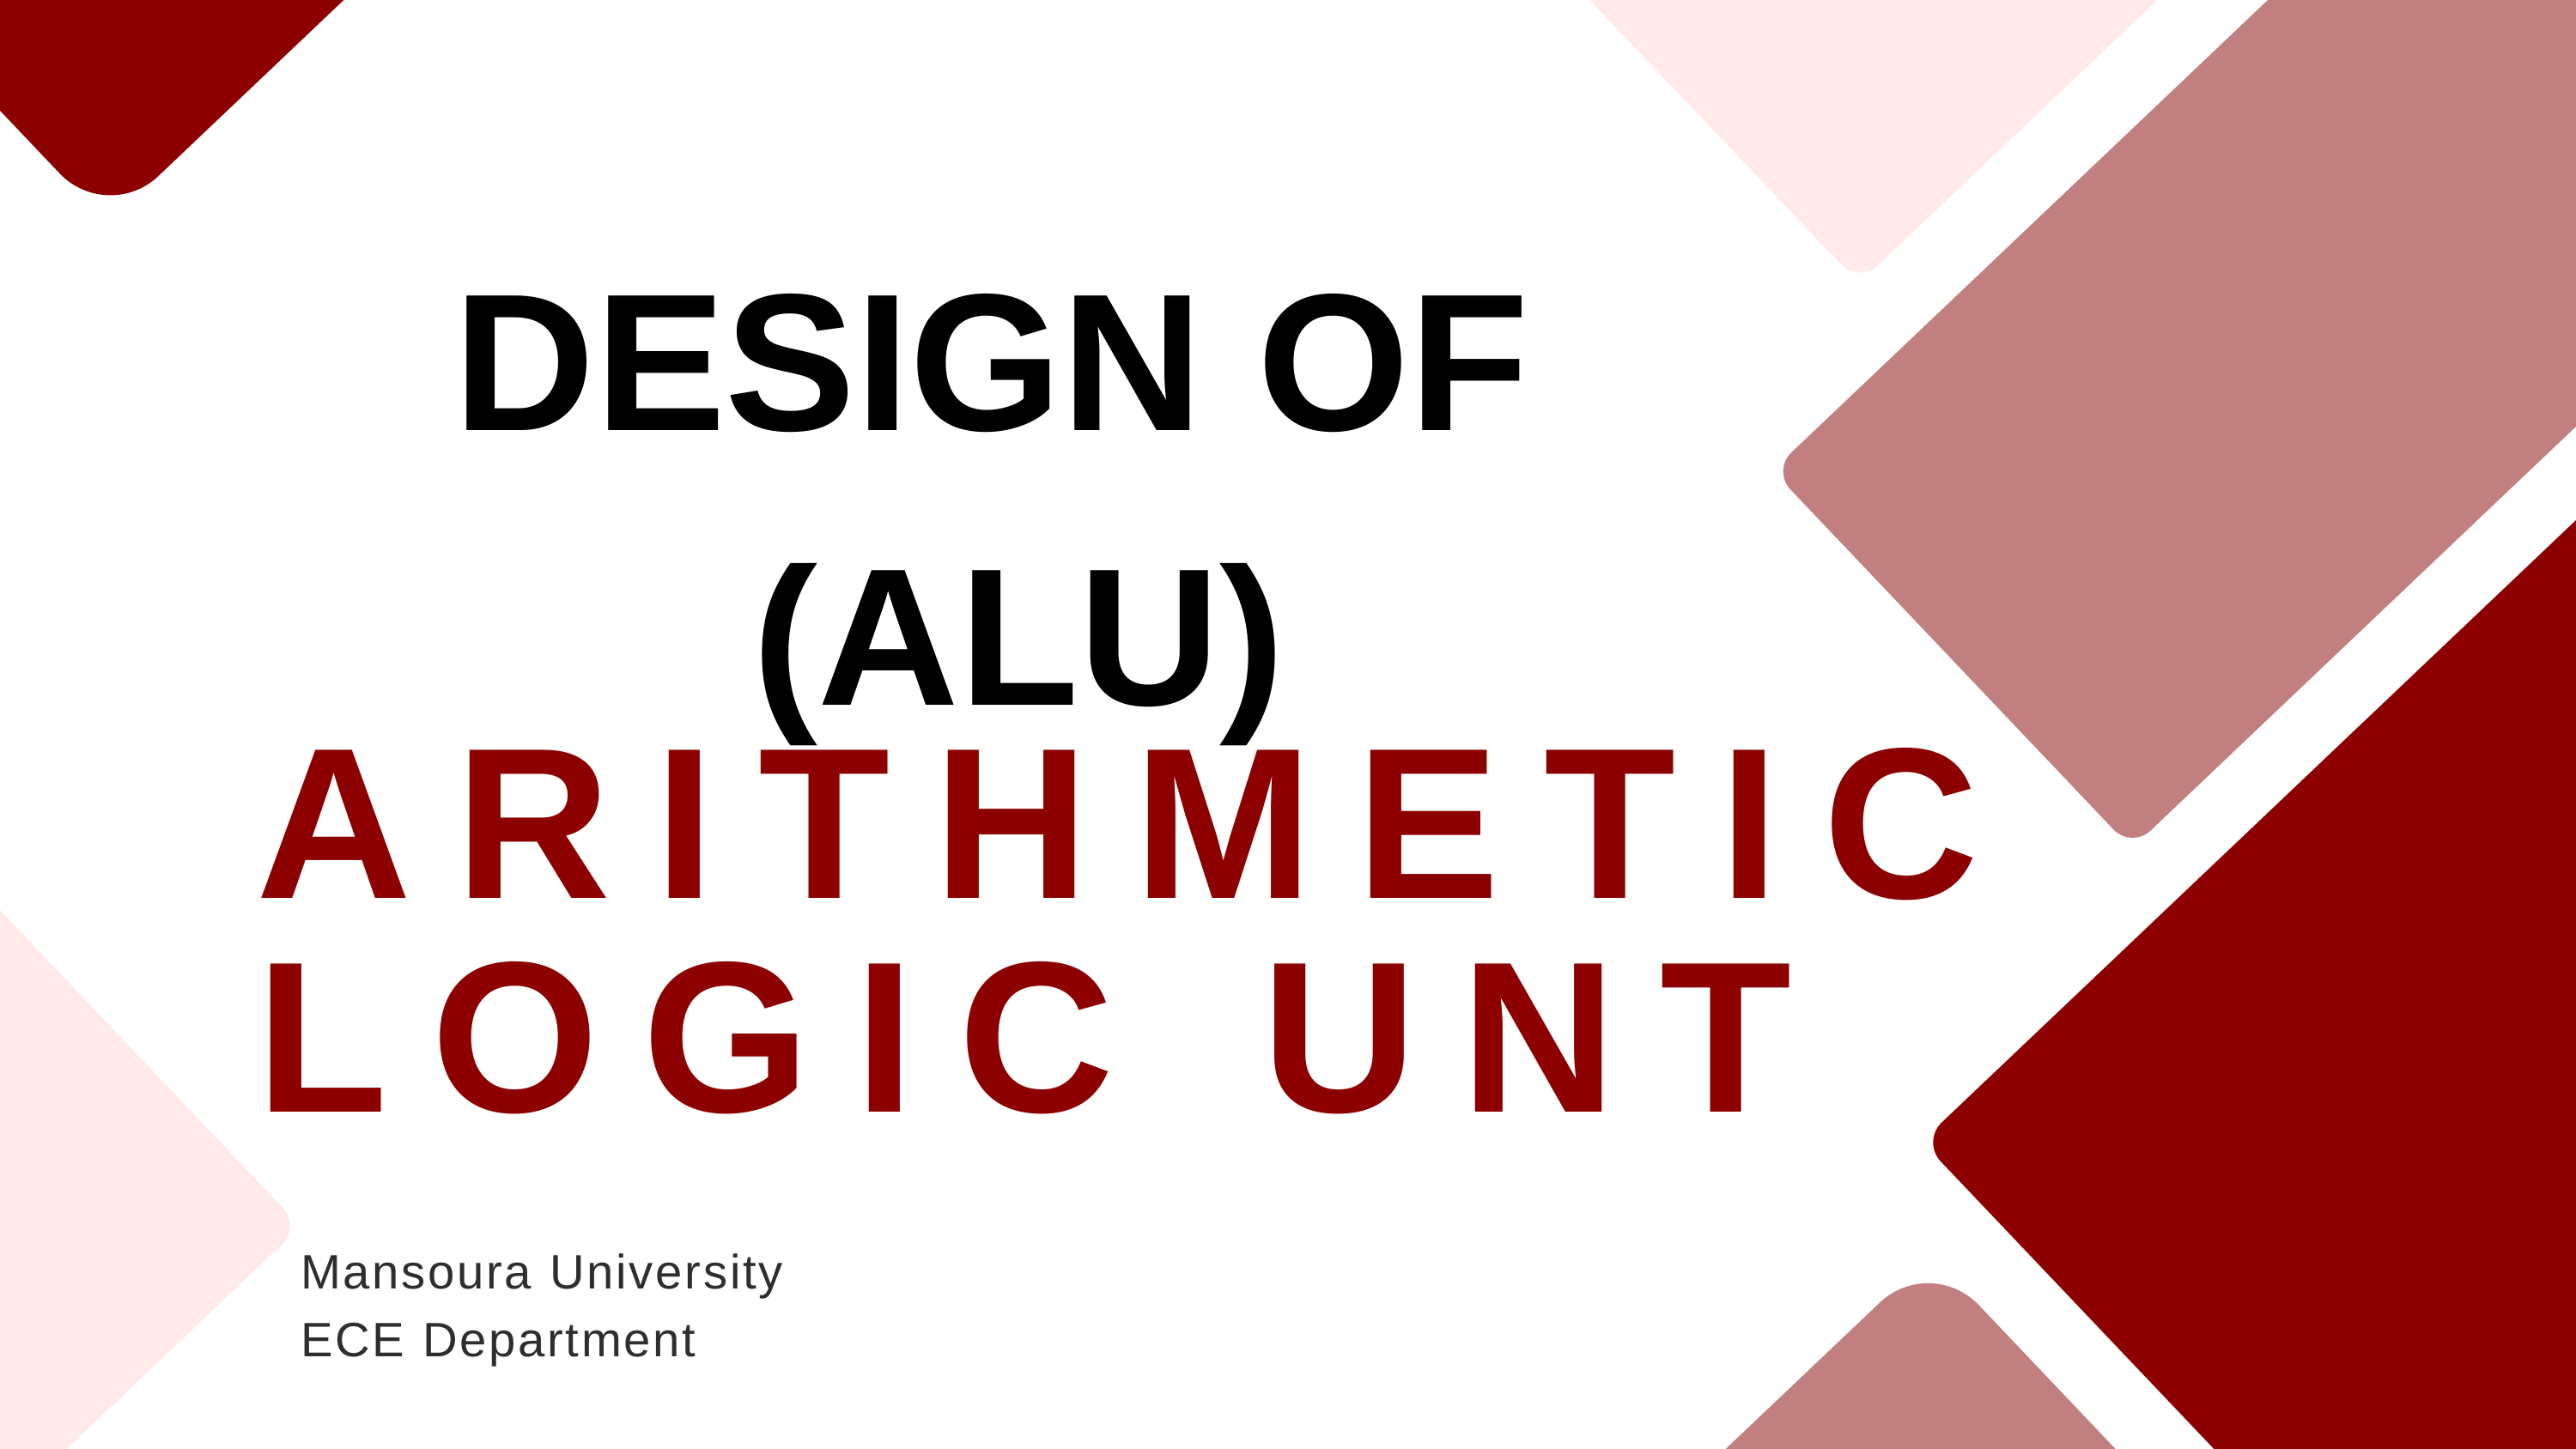

DESIGN OF  (ALU)

ARITHMETIC LOGIC UNT

Mansoura University
ECE Department